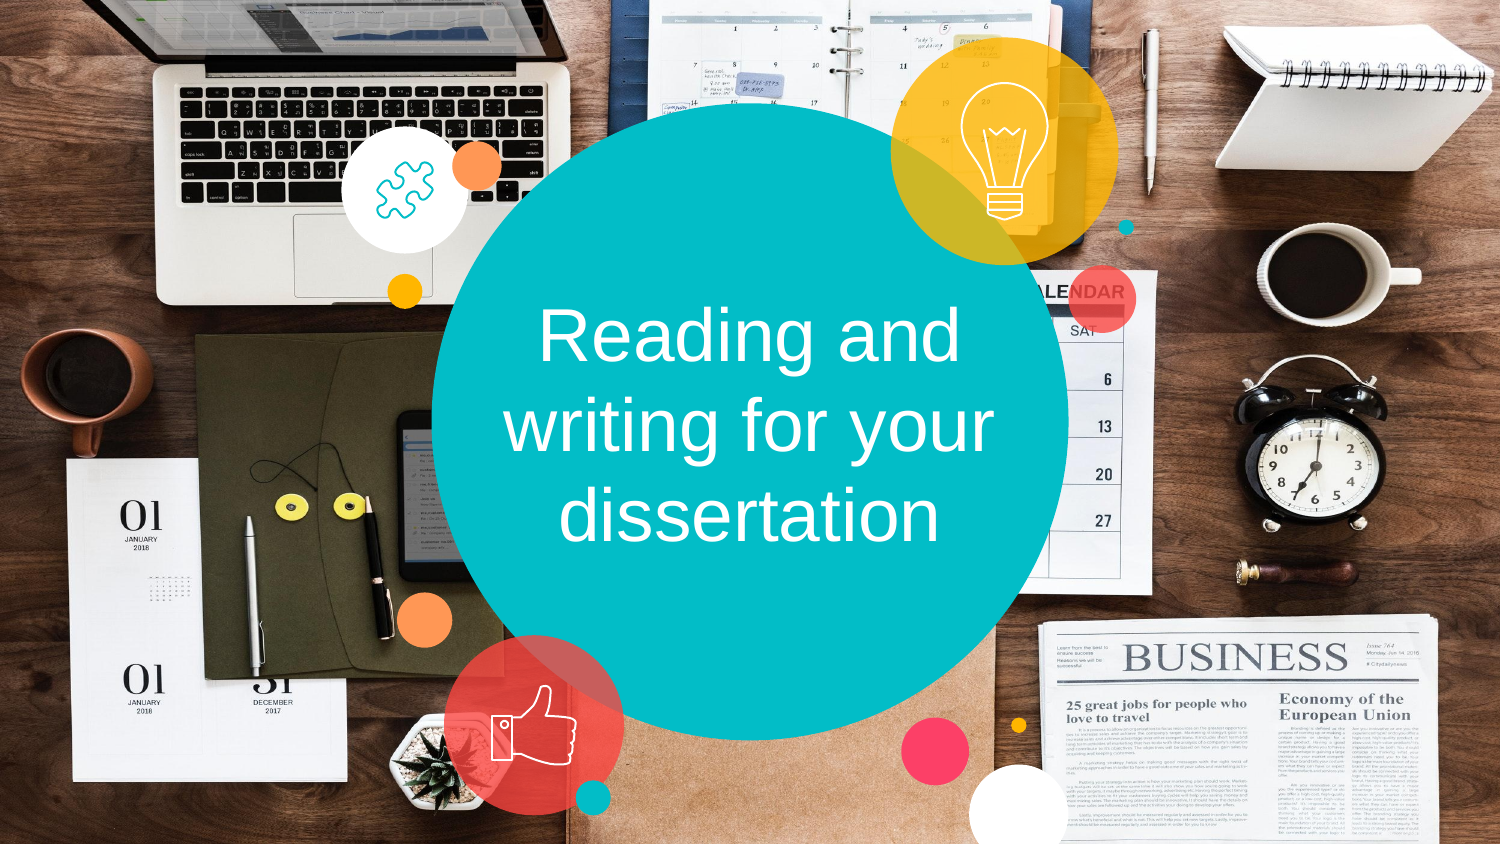

# Reading and writing for your dissertation